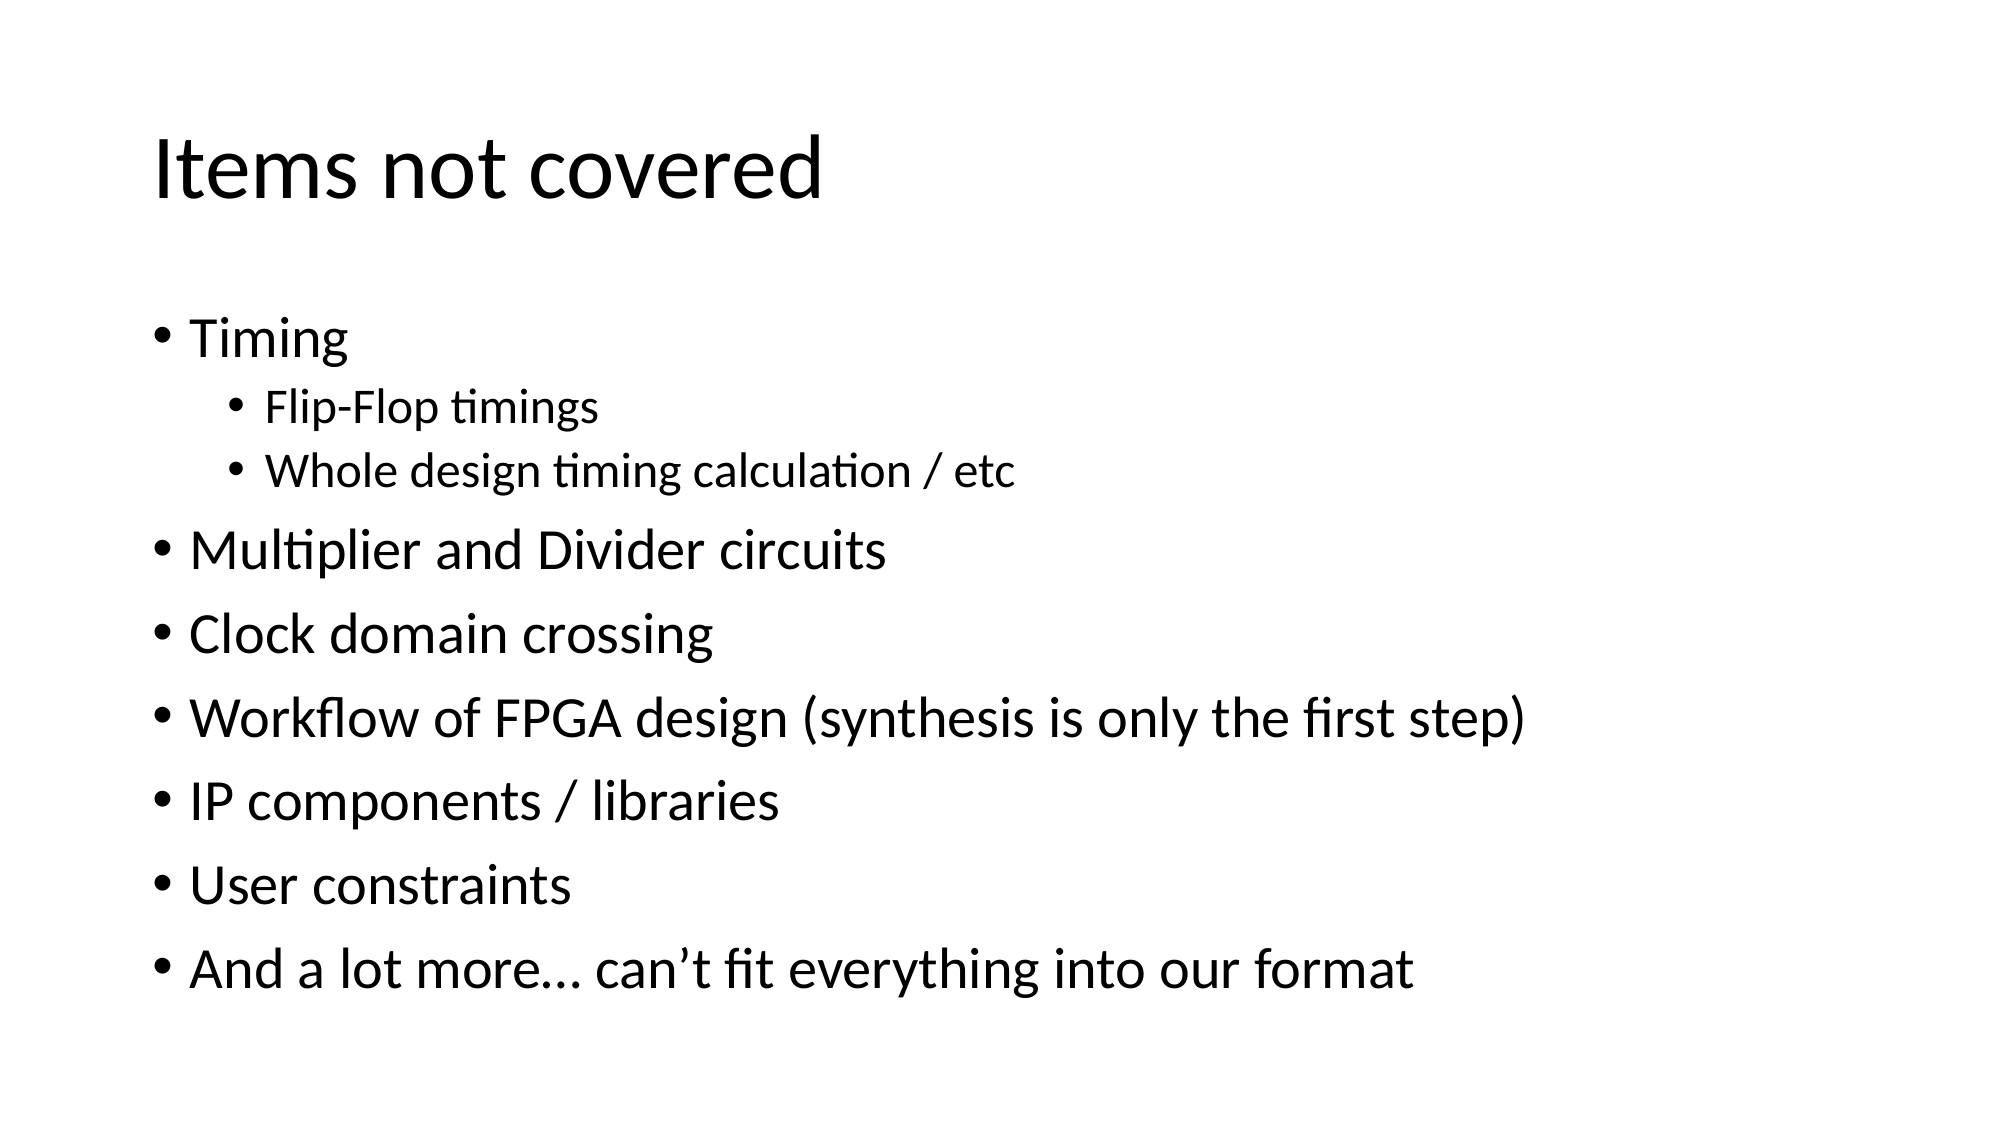

# Items not covered
Timing
Flip-Flop timings
Whole design timing calculation / etc
Multiplier and Divider circuits
Clock domain crossing
Workflow of FPGA design (synthesis is only the first step)
IP components / libraries
User constraints
And a lot more… can’t fit everything into our format